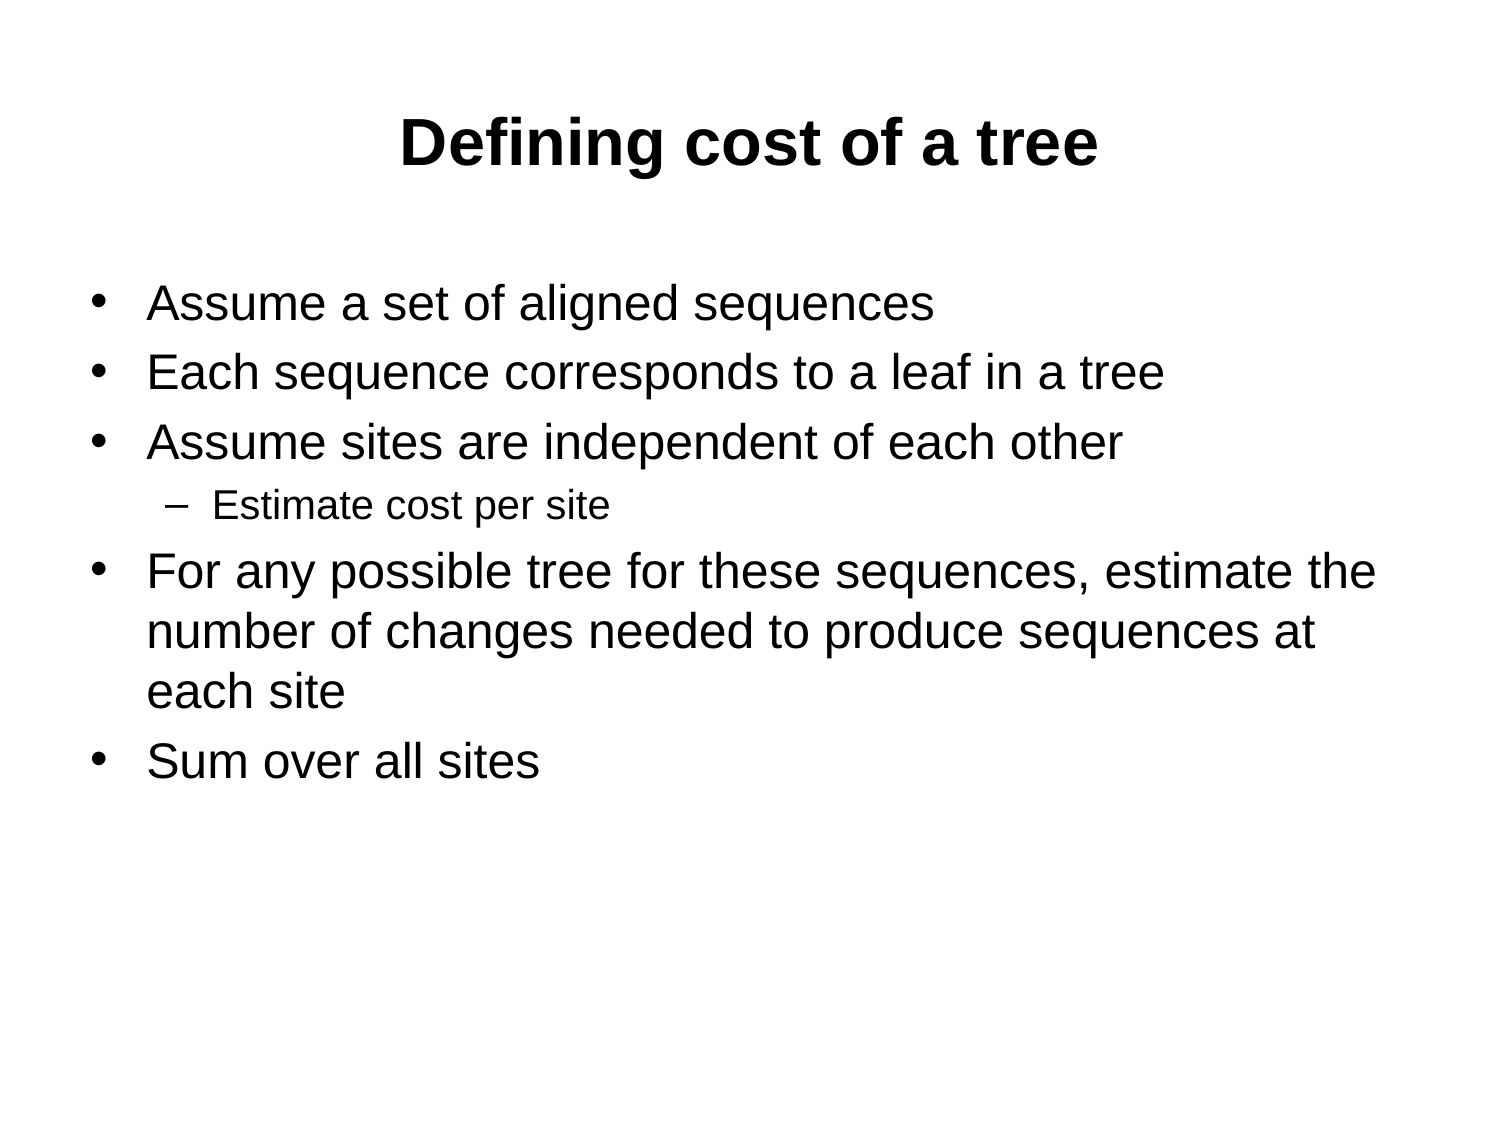

# Defining cost of a tree
Assume a set of aligned sequences
Each sequence corresponds to a leaf in a tree
Assume sites are independent of each other
Estimate cost per site
For any possible tree for these sequences, estimate the number of changes needed to produce sequences at each site
Sum over all sites